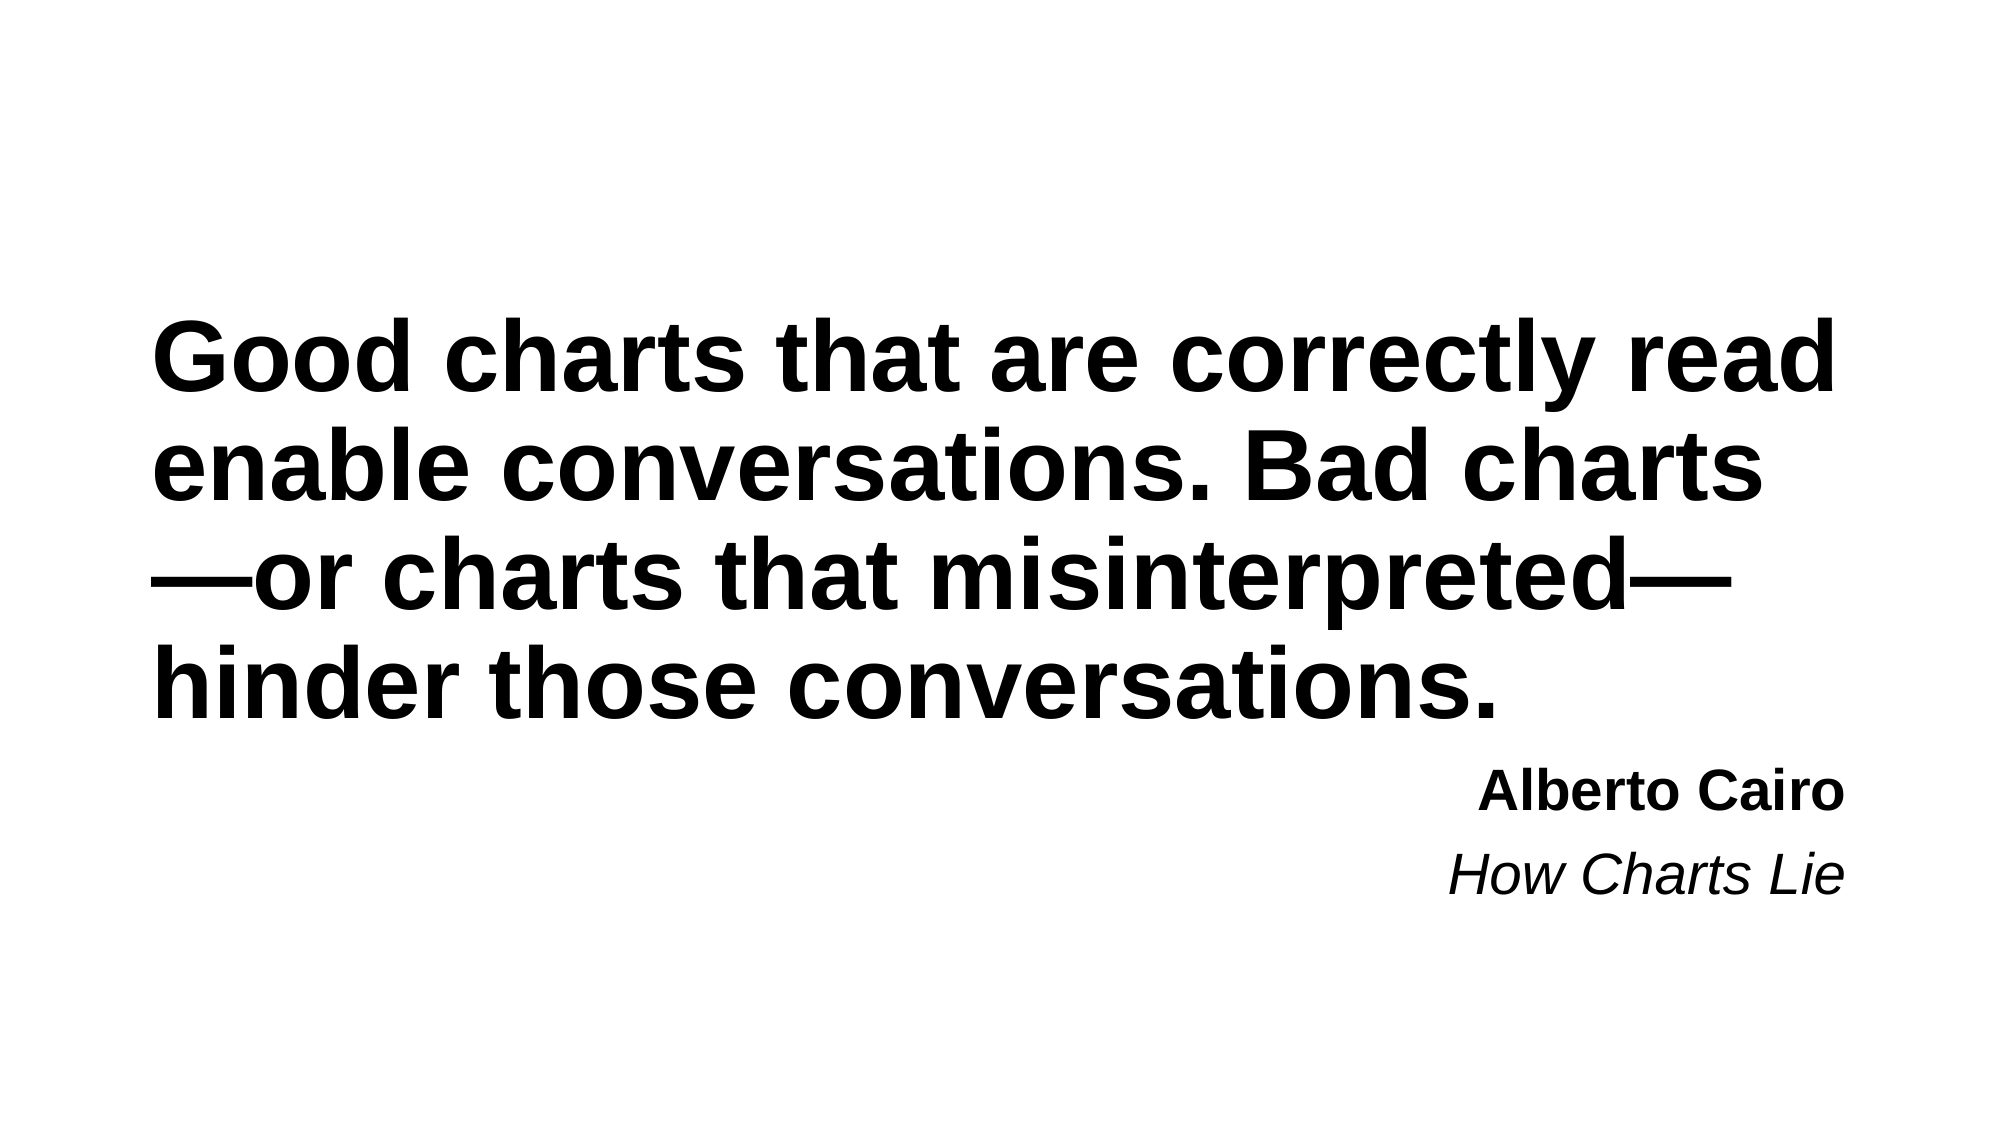

# Good charts that are correctly read enable conversations. Bad charts—or charts that misinterpreted—hinder those conversations.
Alberto Cairo
How Charts Lie